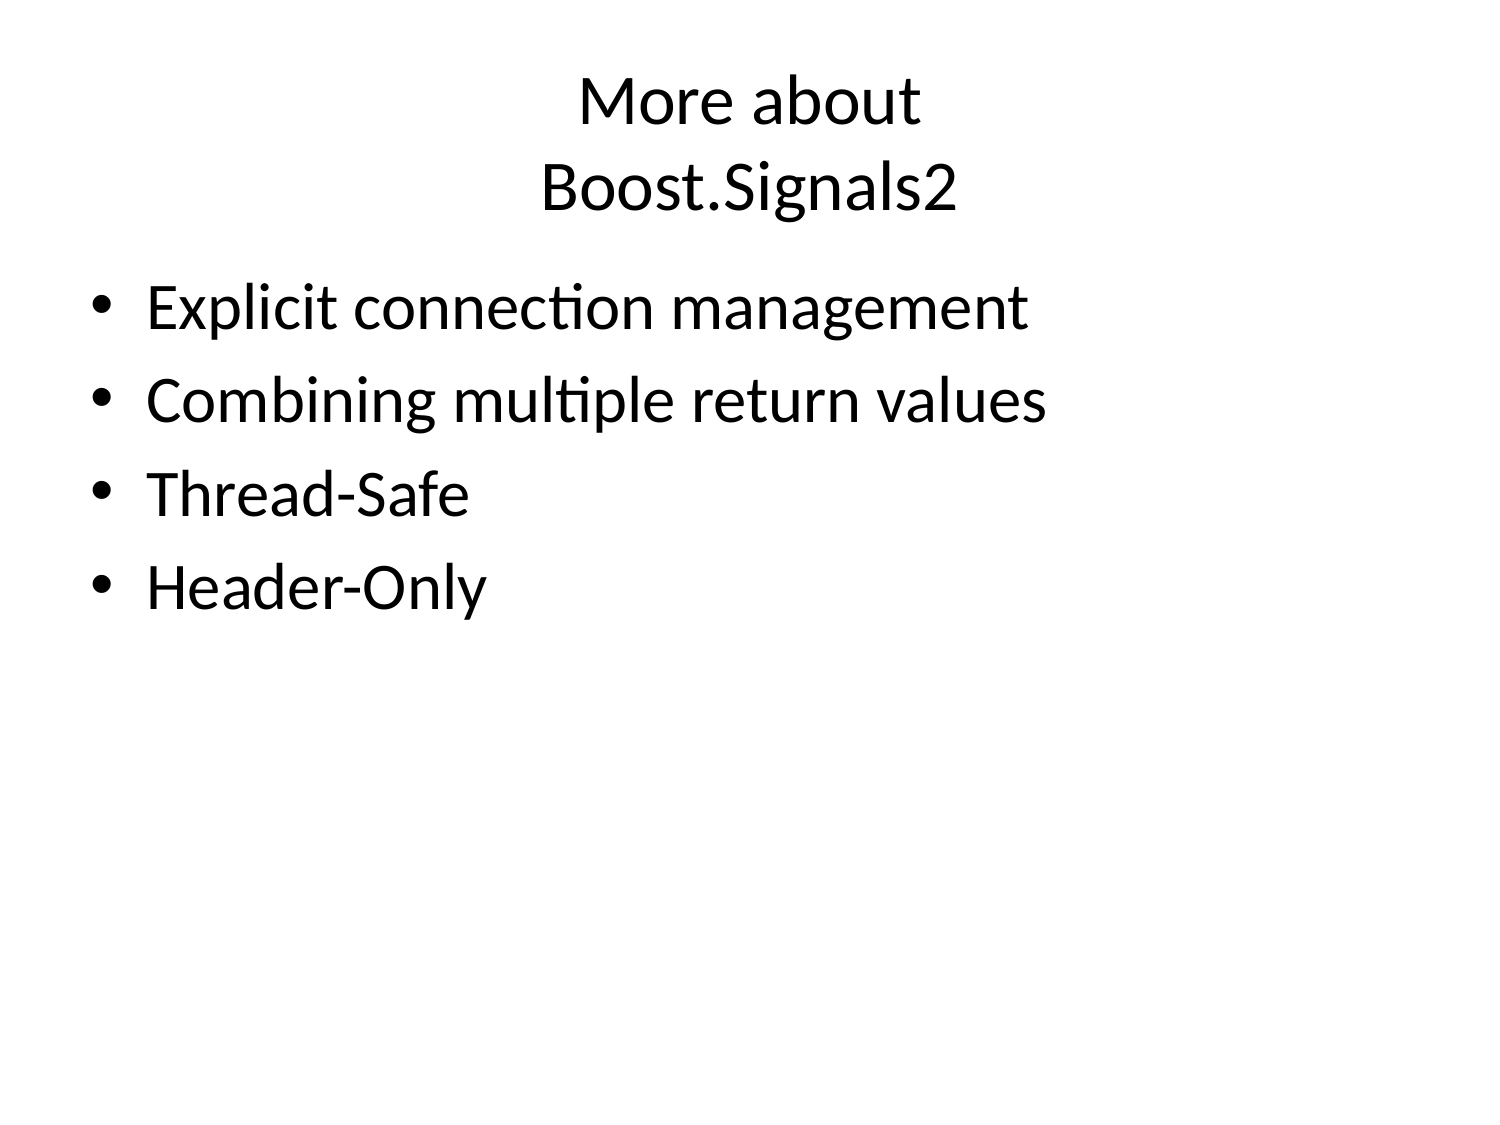

# More about Boost.Signals2
Explicit connection management
Combining multiple return values
Thread-Safe
Header-Only